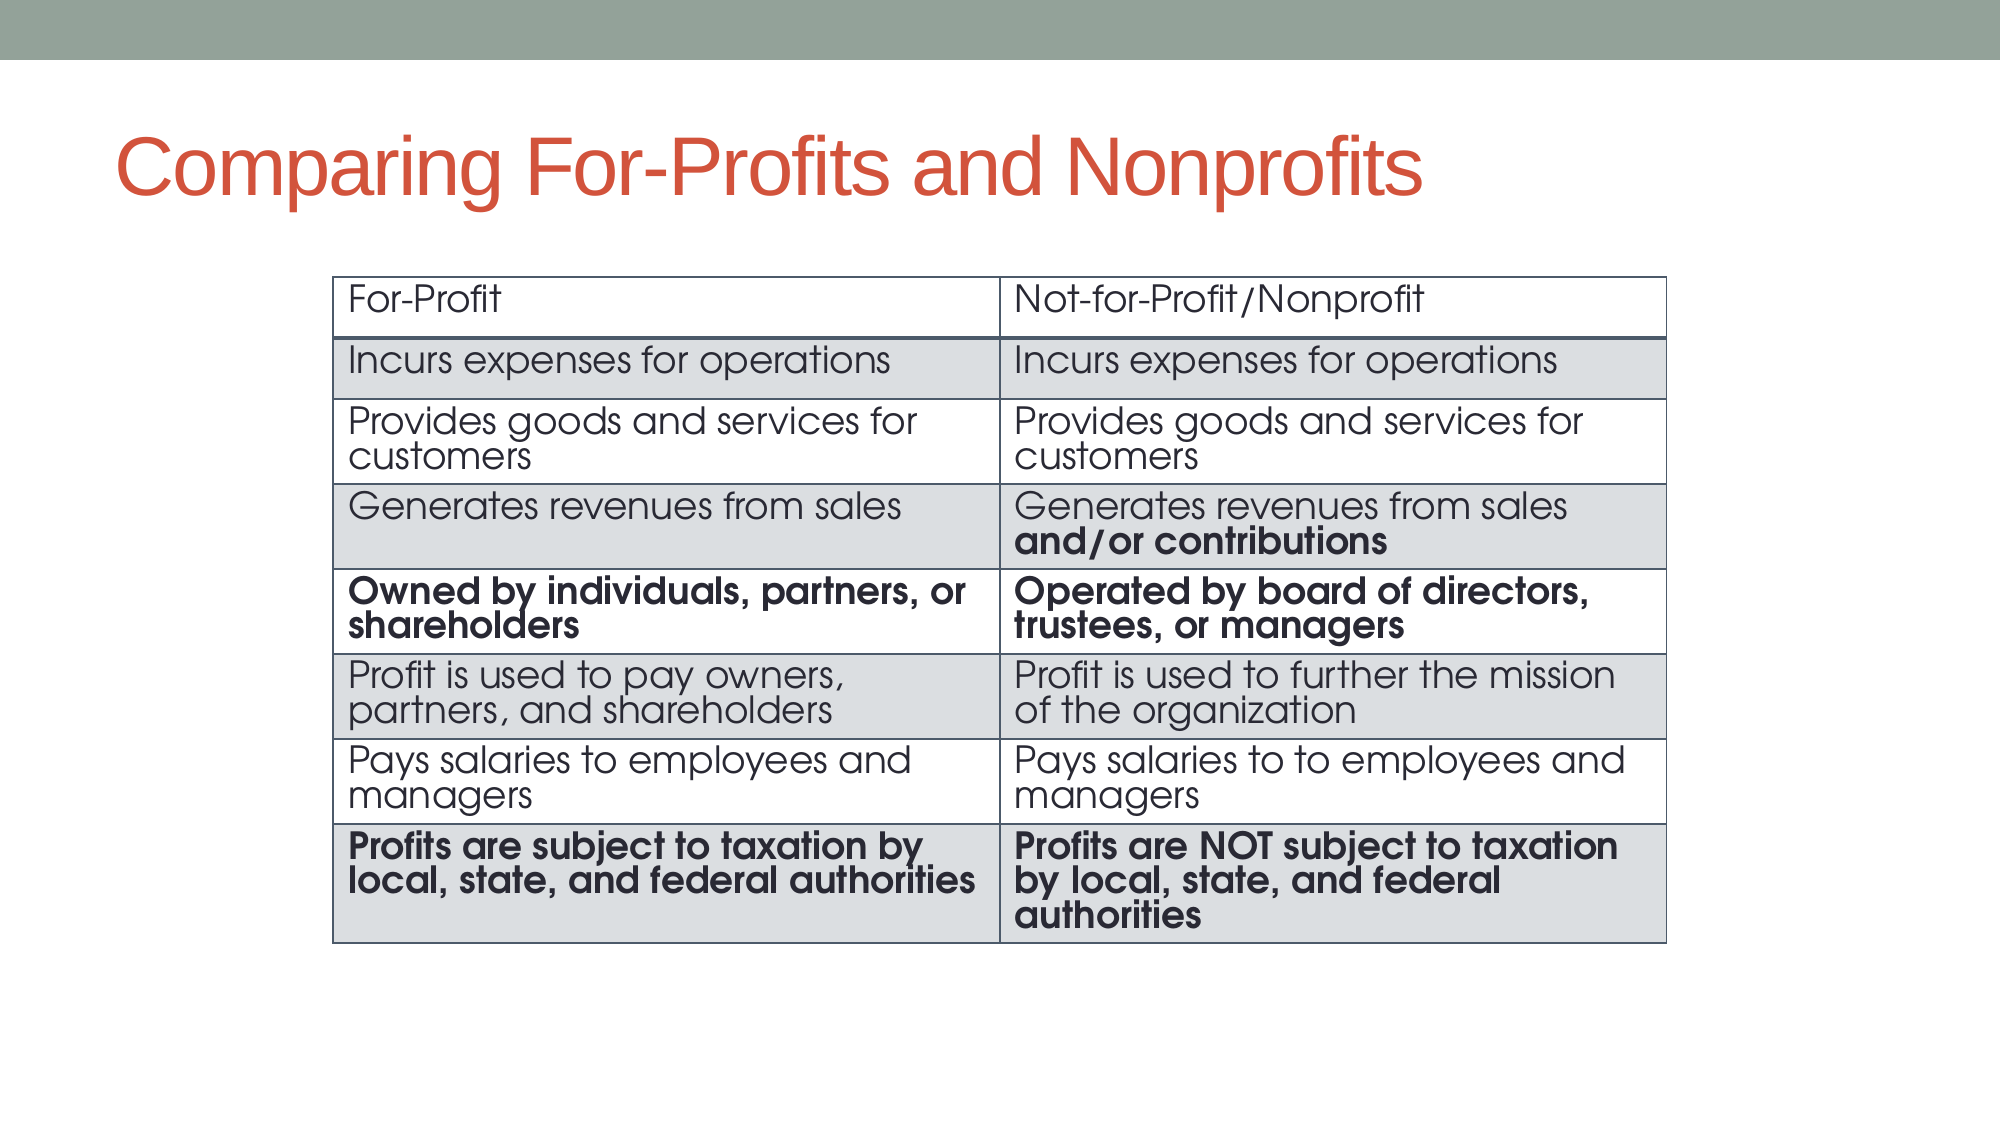

# Comparing For-Profits and Nonprofits
| For-Profit | Not-for-Profit/Nonprofit |
| --- | --- |
| Incurs expenses for operations | Incurs expenses for operations |
| Provides goods and services for customers | Provides goods and services for customers |
| Generates revenues from sales | Generates revenues from sales and/or contributions |
| Owned by individuals, partners, or shareholders | Operated by board of directors, trustees, or managers |
| Profit is used to pay owners, partners, and shareholders | Profit is used to further the mission of the organization |
| Pays salaries to employees and managers | Pays salaries to to employees and managers |
| Profits are subject to taxation by local, state, and federal authorities | Profits are NOT subject to taxation by local, state, and federal authorities |